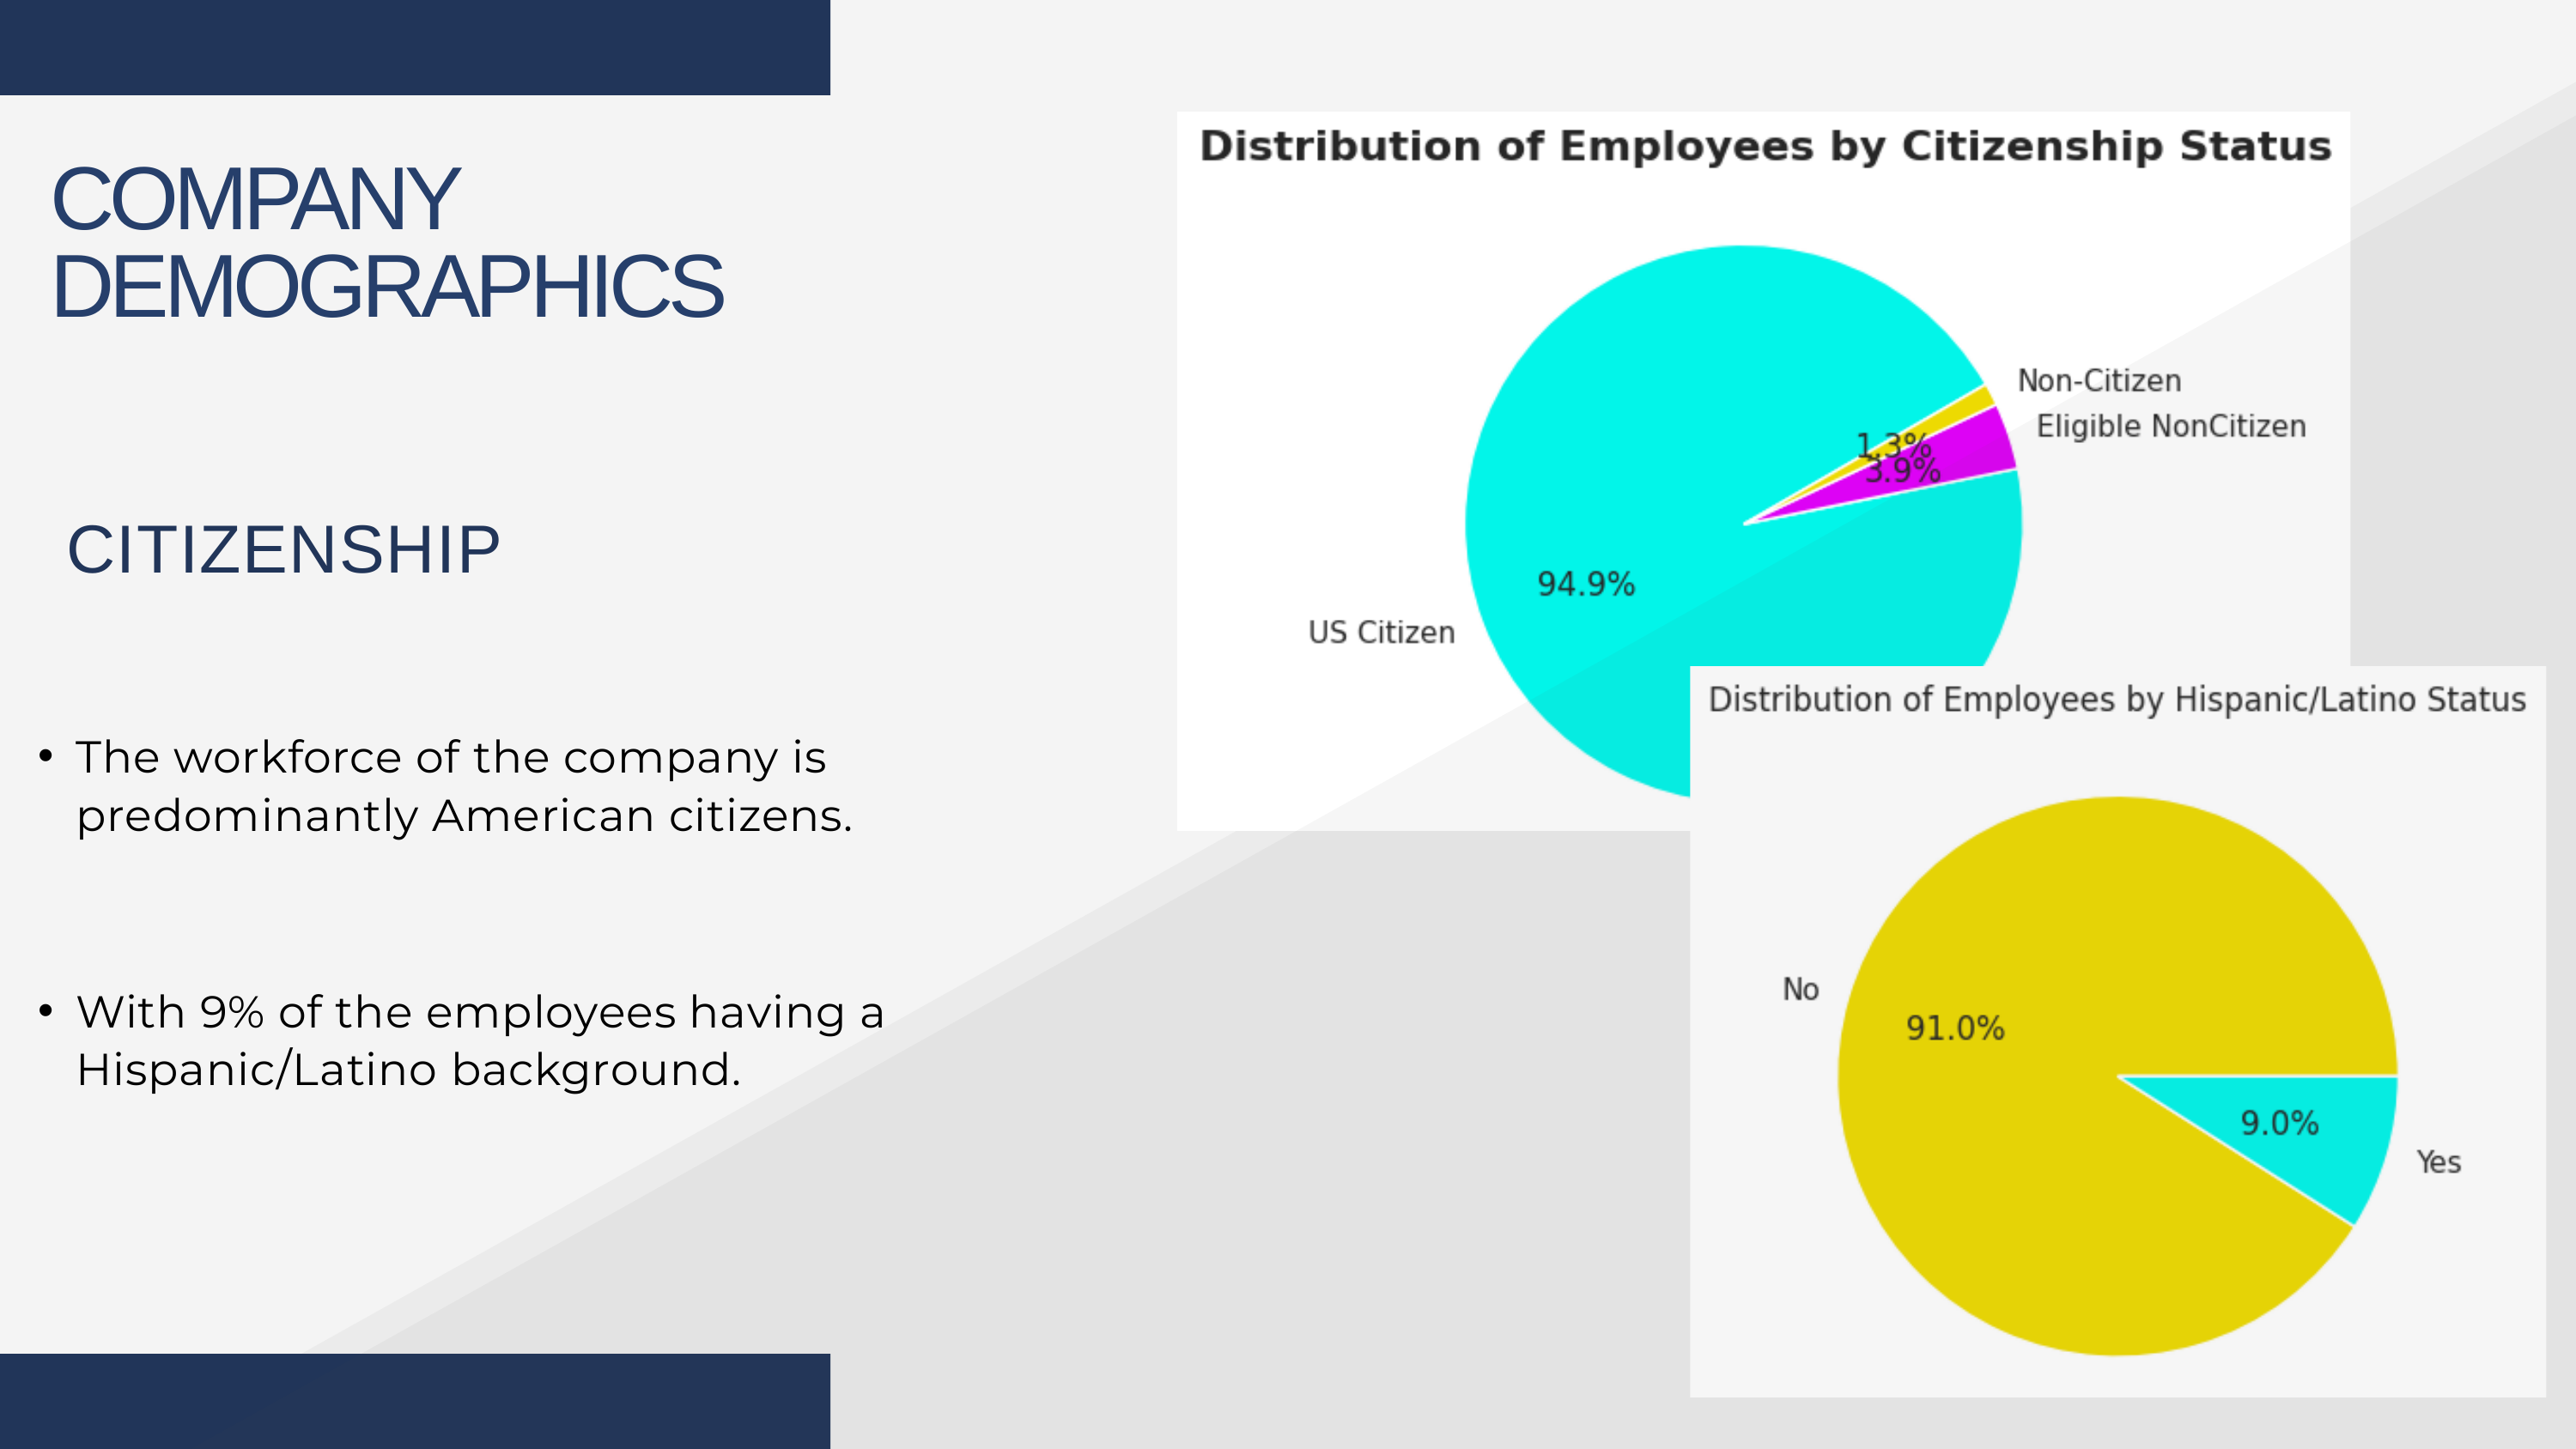

COMPANY DEMOGRAPHICS
CITIZENSHIP

The workforce of the company is predominantly American citizens.
With 9% of the employees having a Hispanic/Latino background.